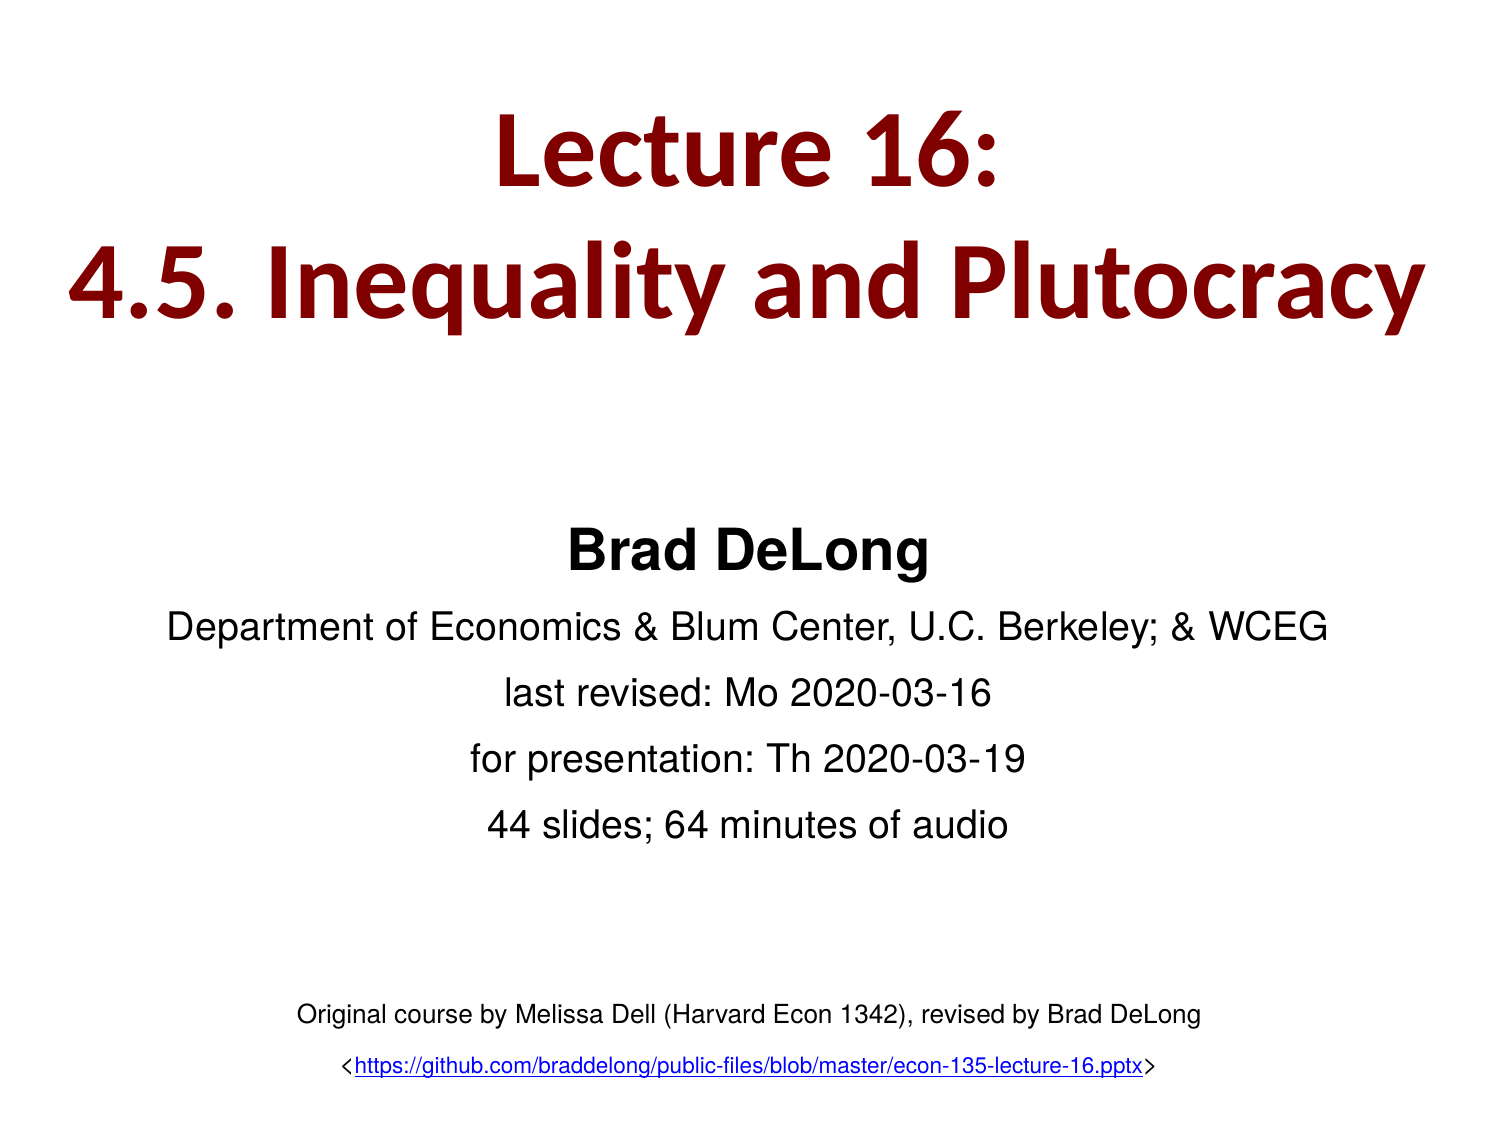

Lecture 16:
4.5. Inequality and Plutocracy

Brad DeLong
Department of Economics & Blum Center, U.C. Berkeley; & WCEG
last revised: Mo 2020-03-16
for presentation: Th 2020-03-19
44 slides; 64 minutes of audio

Original course by Melissa Dell (Harvard Econ 1342), revised by Brad DeLong
<https://github.com/braddelong/public-files/blob/master/econ-135-lecture-16.pptx>